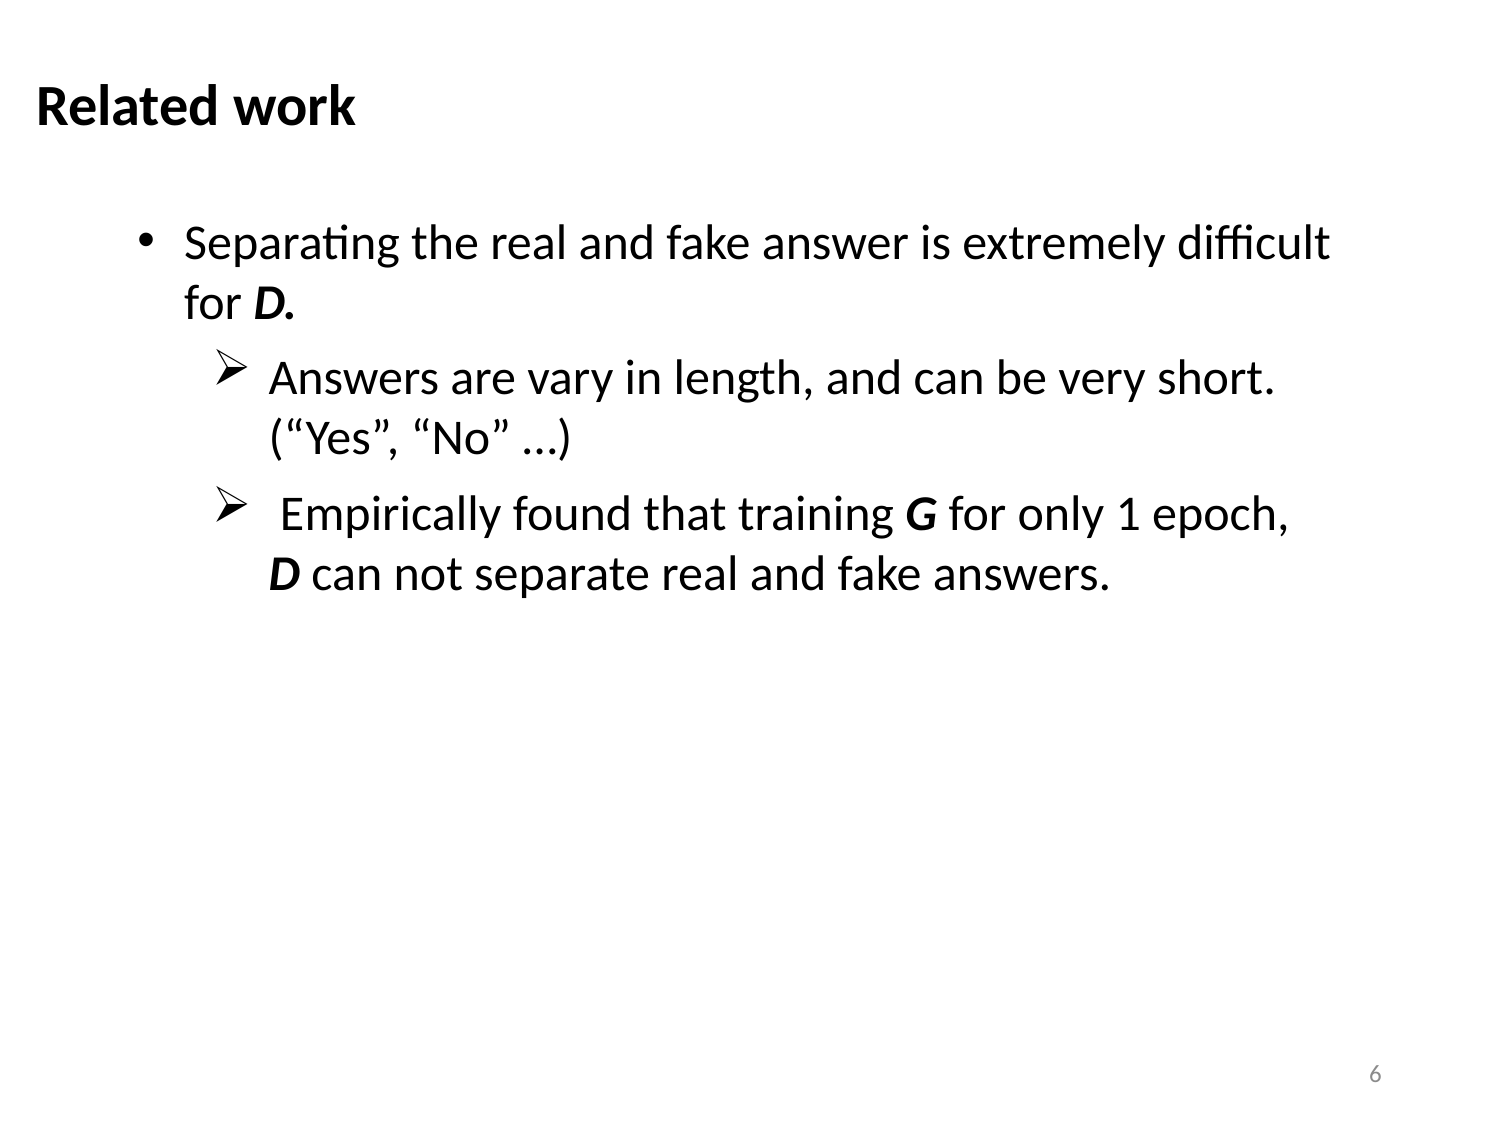

Related work
Separating the real and fake answer is extremely difficult for D.
Answers are vary in length, and can be very short. (“Yes”, “No” …)
 Empirically found that training G for only 1 epoch, D can not separate real and fake answers.
6